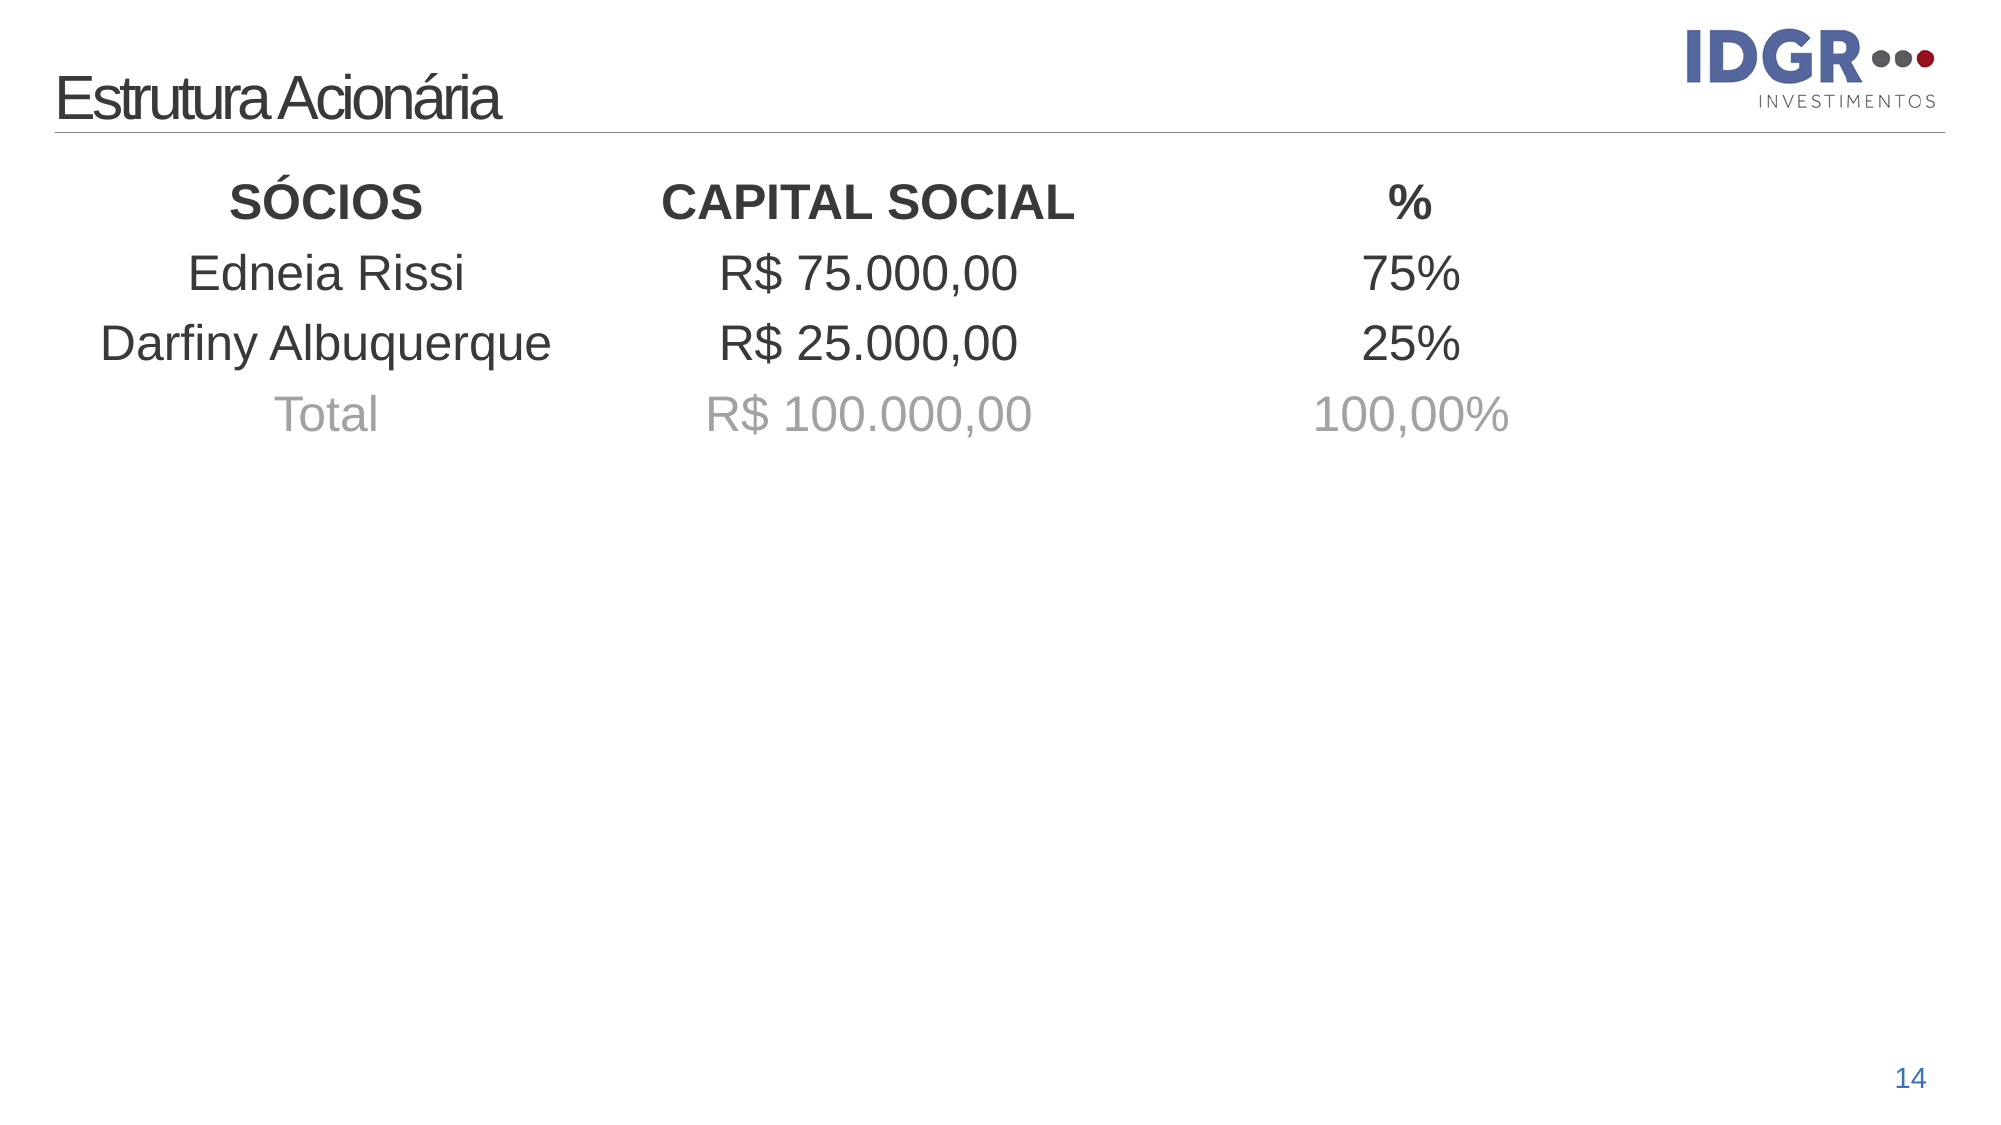

# Estrutura Acionária

| SÓCIOS | CAPITAL SOCIAL | % |
| --- | --- | --- |
| Edneia Rissi | R$ 75.000,00 | 75% |
| Darfiny Albuquerque | R$ 25.000,00 | 25% |
| Total | R$ 100.000,00 | 100,00% |